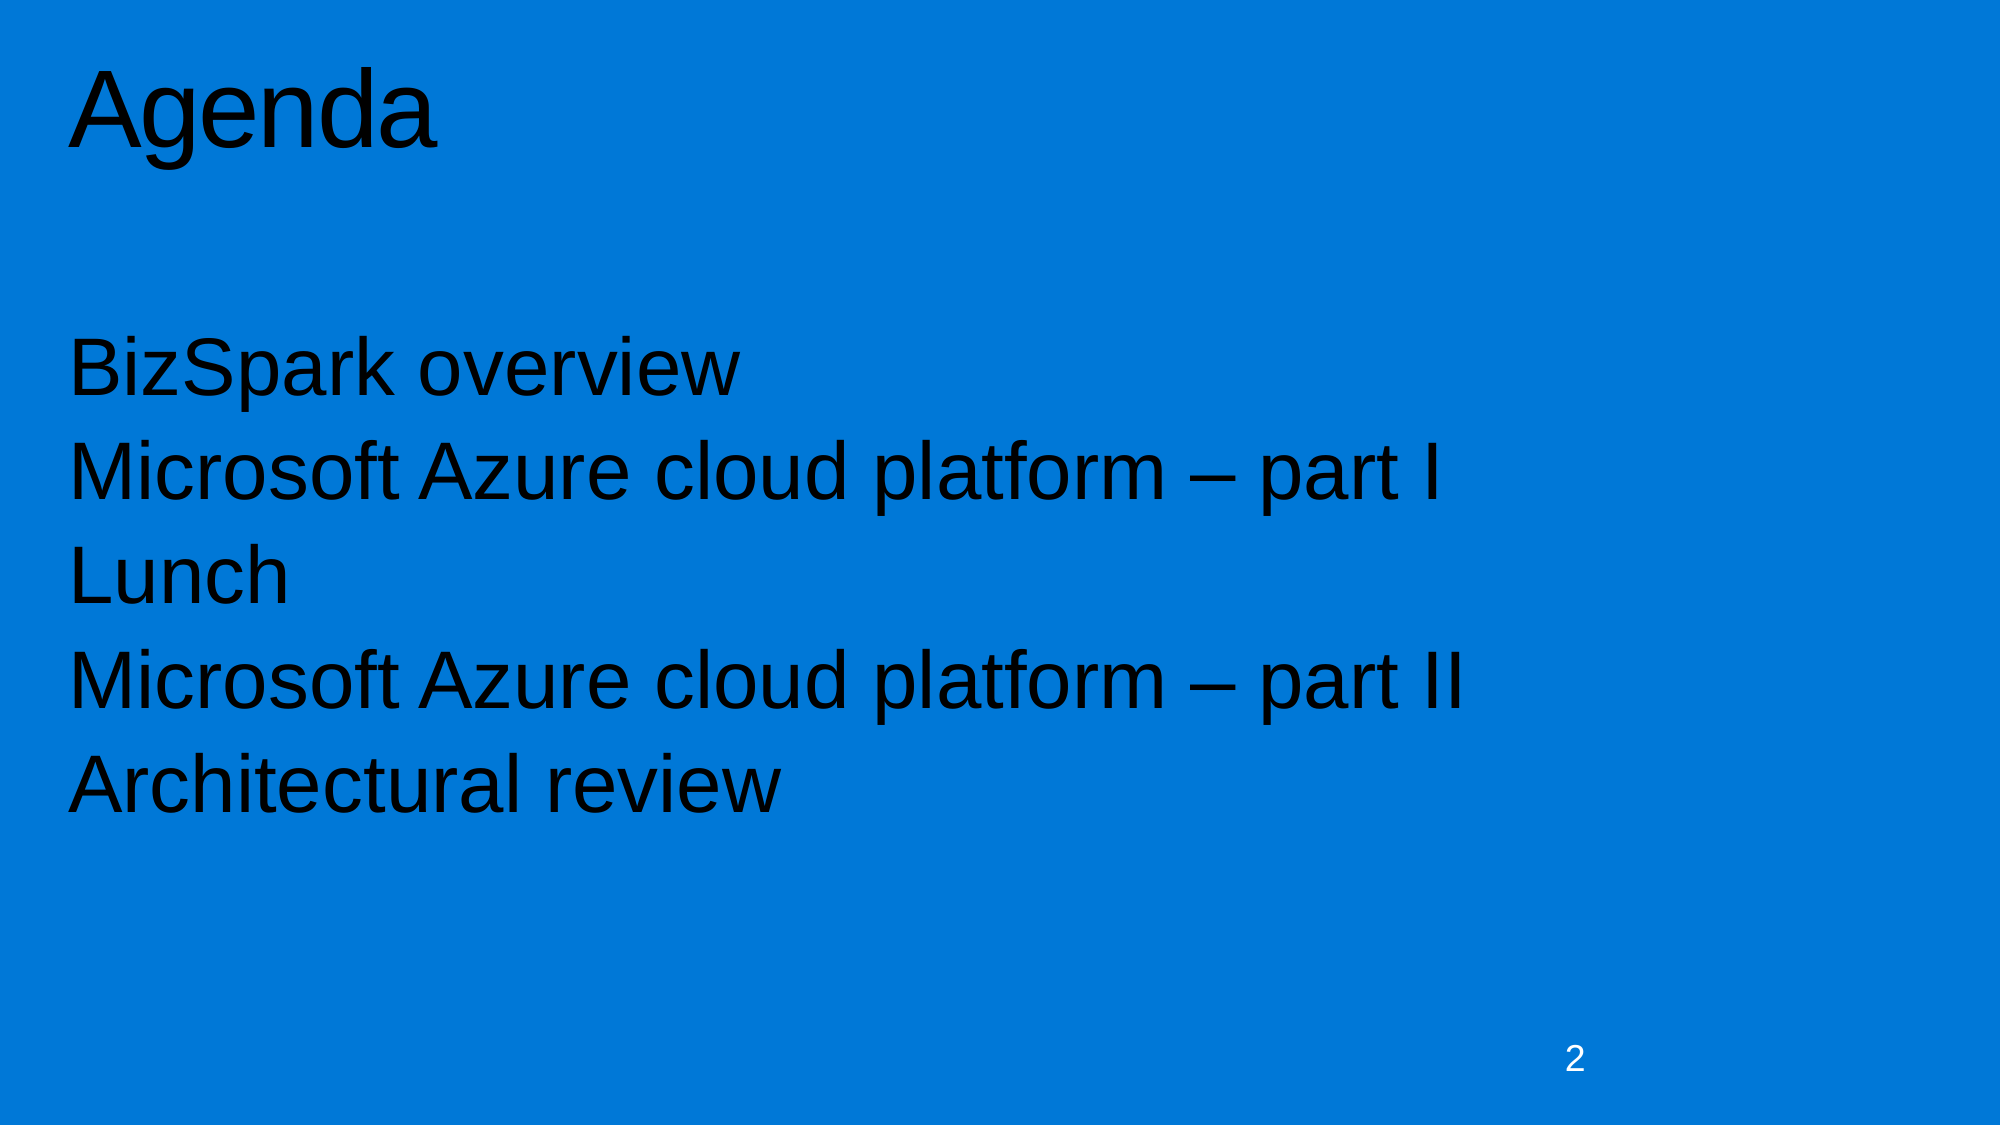

# Agenda

BizSpark overview
Microsoft Azure cloud platform – part I
Lunch
Microsoft Azure cloud platform – part II
Architectural review
2